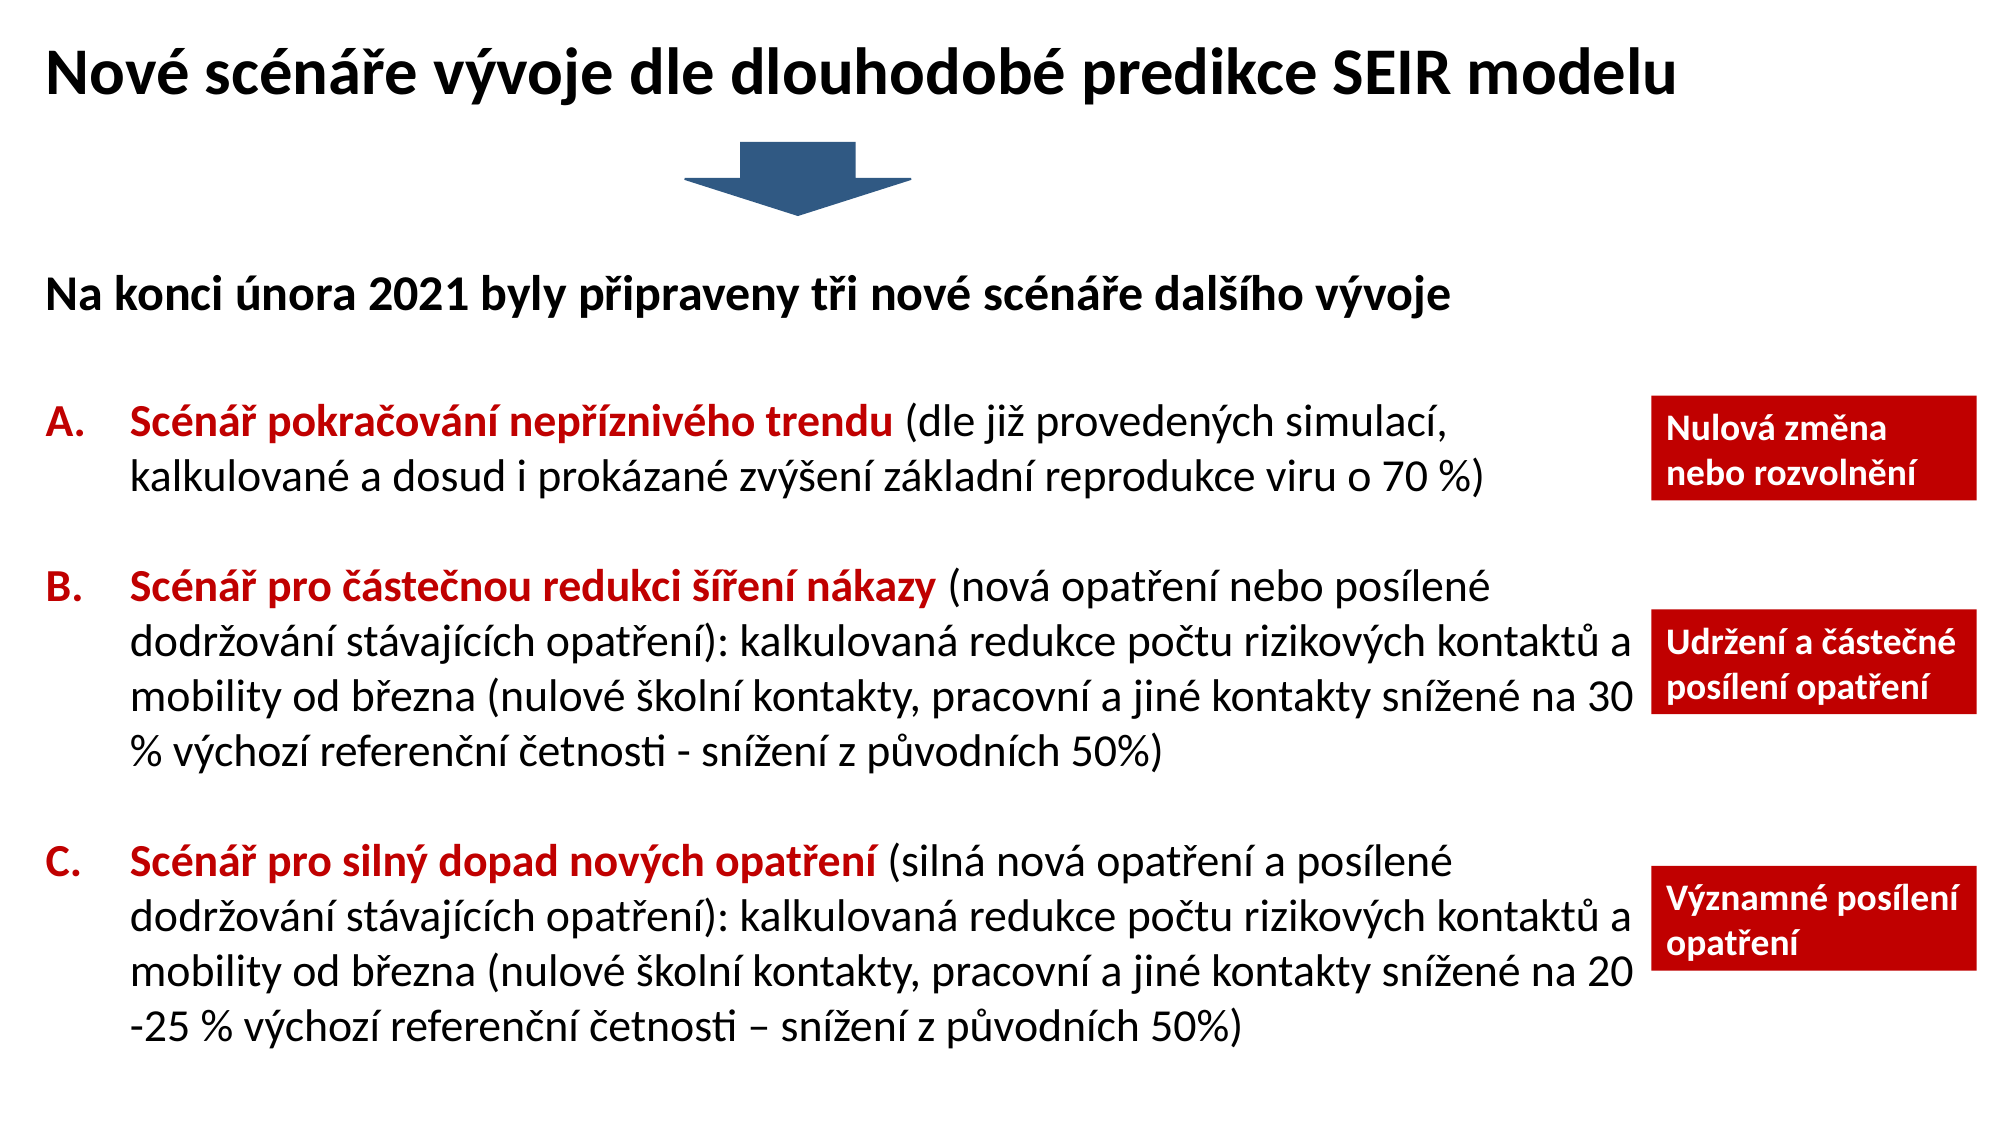

Nové scénáře vývoje dle dlouhodobé predikce SEIR modelu

Na konci února 2021 byly připraveny tři nové scénáře dalšího vývoje

Scénář pokračování nepříznivého trendu (dle již provedených simulací, kalkulované a dosud i prokázané zvýšení základní reprodukce viru o 70 %)

Scénář pro částečnou redukci šíření nákazy (nová opatření nebo posílené dodržování stávajících opatření): kalkulovaná redukce počtu rizikových kontaktů a mobility od března (nulové školní kontakty, pracovní a jiné kontakty snížené na 30 % výchozí referenční četnosti - snížení z původních 50%)

Scénář pro silný dopad nových opatření (silná nová opatření a posílené dodržování stávajících opatření): kalkulovaná redukce počtu rizikových kontaktů a mobility od března (nulové školní kontakty, pracovní a jiné kontakty snížené na 20 -25 % výchozí referenční četnosti – snížení z původních 50%)
Nulová změna nebo rozvolnění
Udržení a částečné posílení opatření
Významné posílení opatření